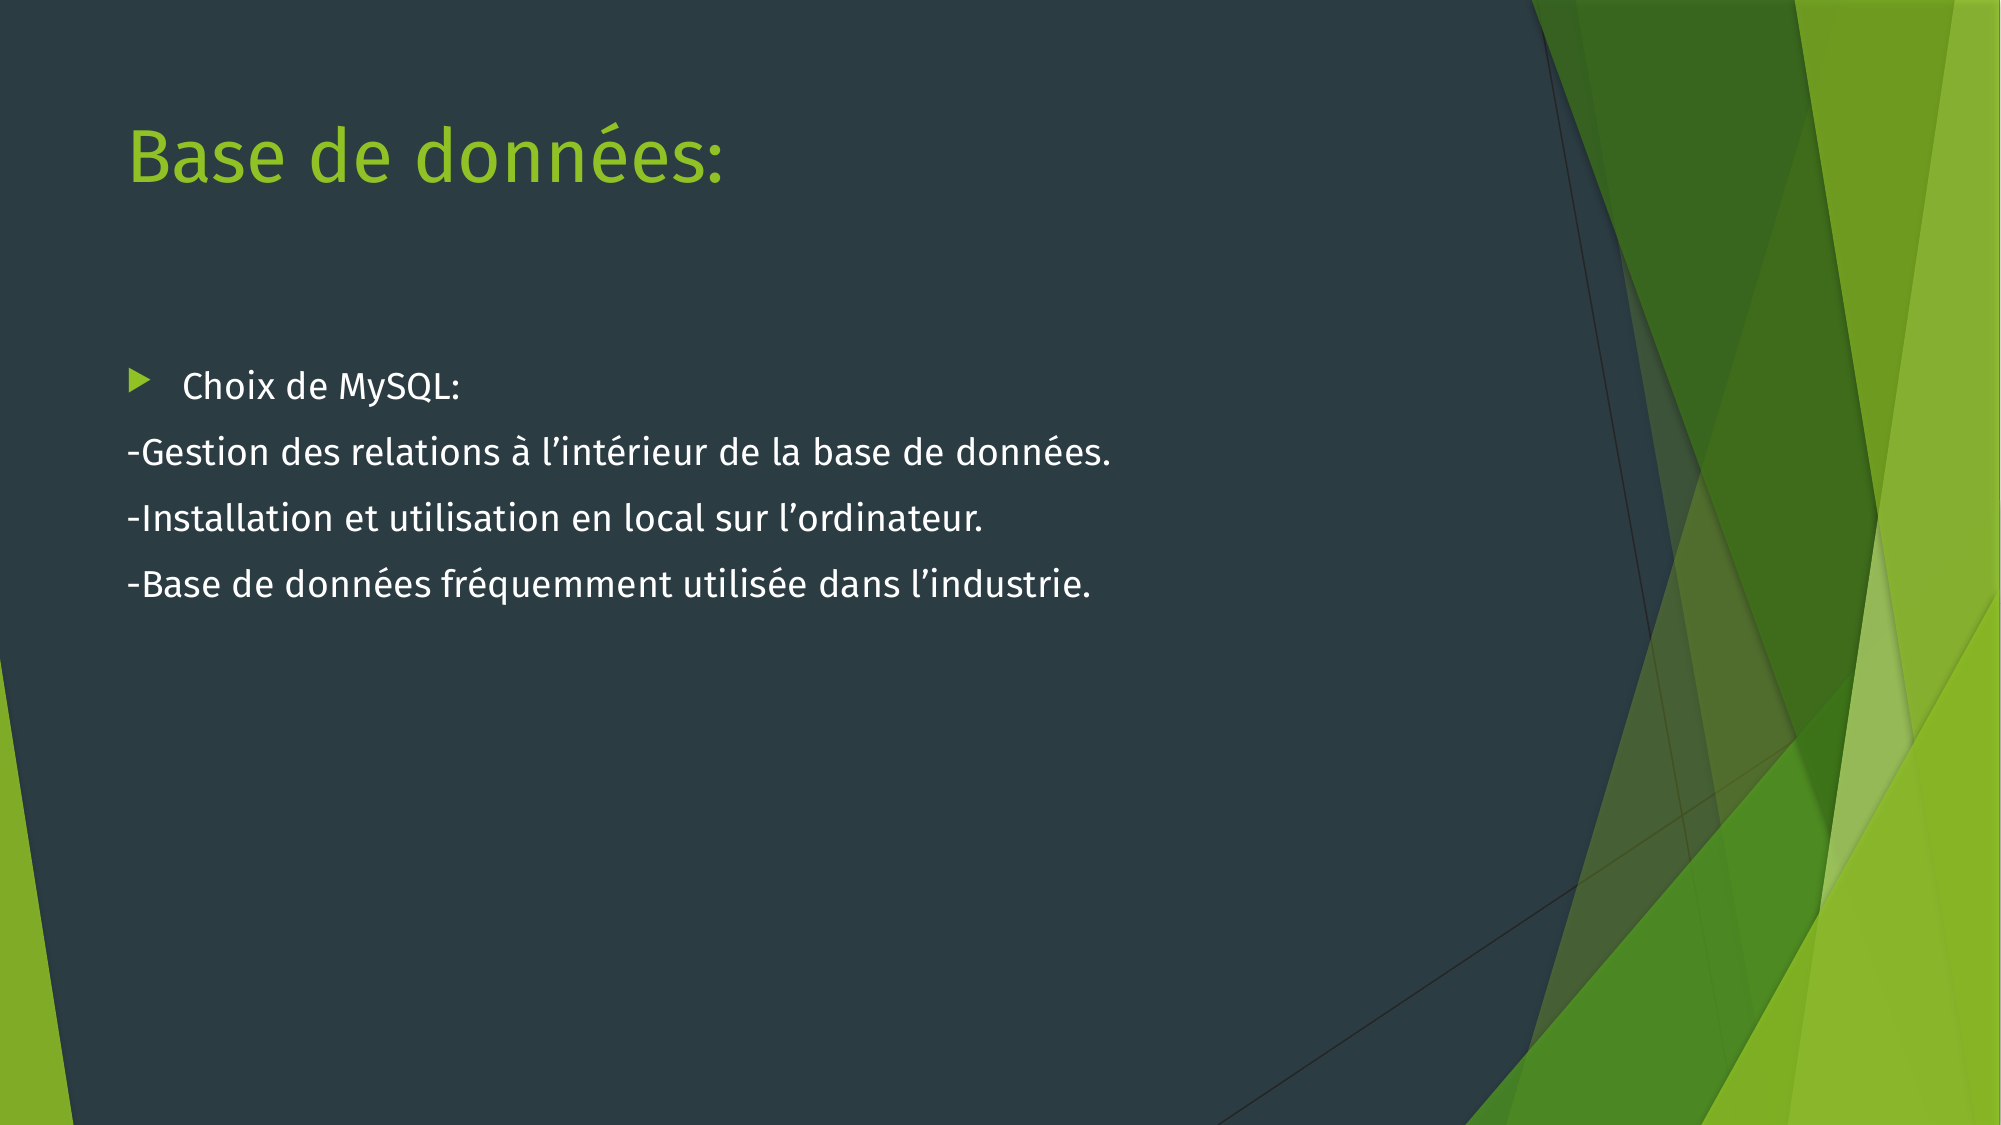

# Base de données:
Choix de MySQL:
-Gestion des relations à l’intérieur de la base de données.
-Installation et utilisation en local sur l’ordinateur.
-Base de données fréquemment utilisée dans l’industrie.